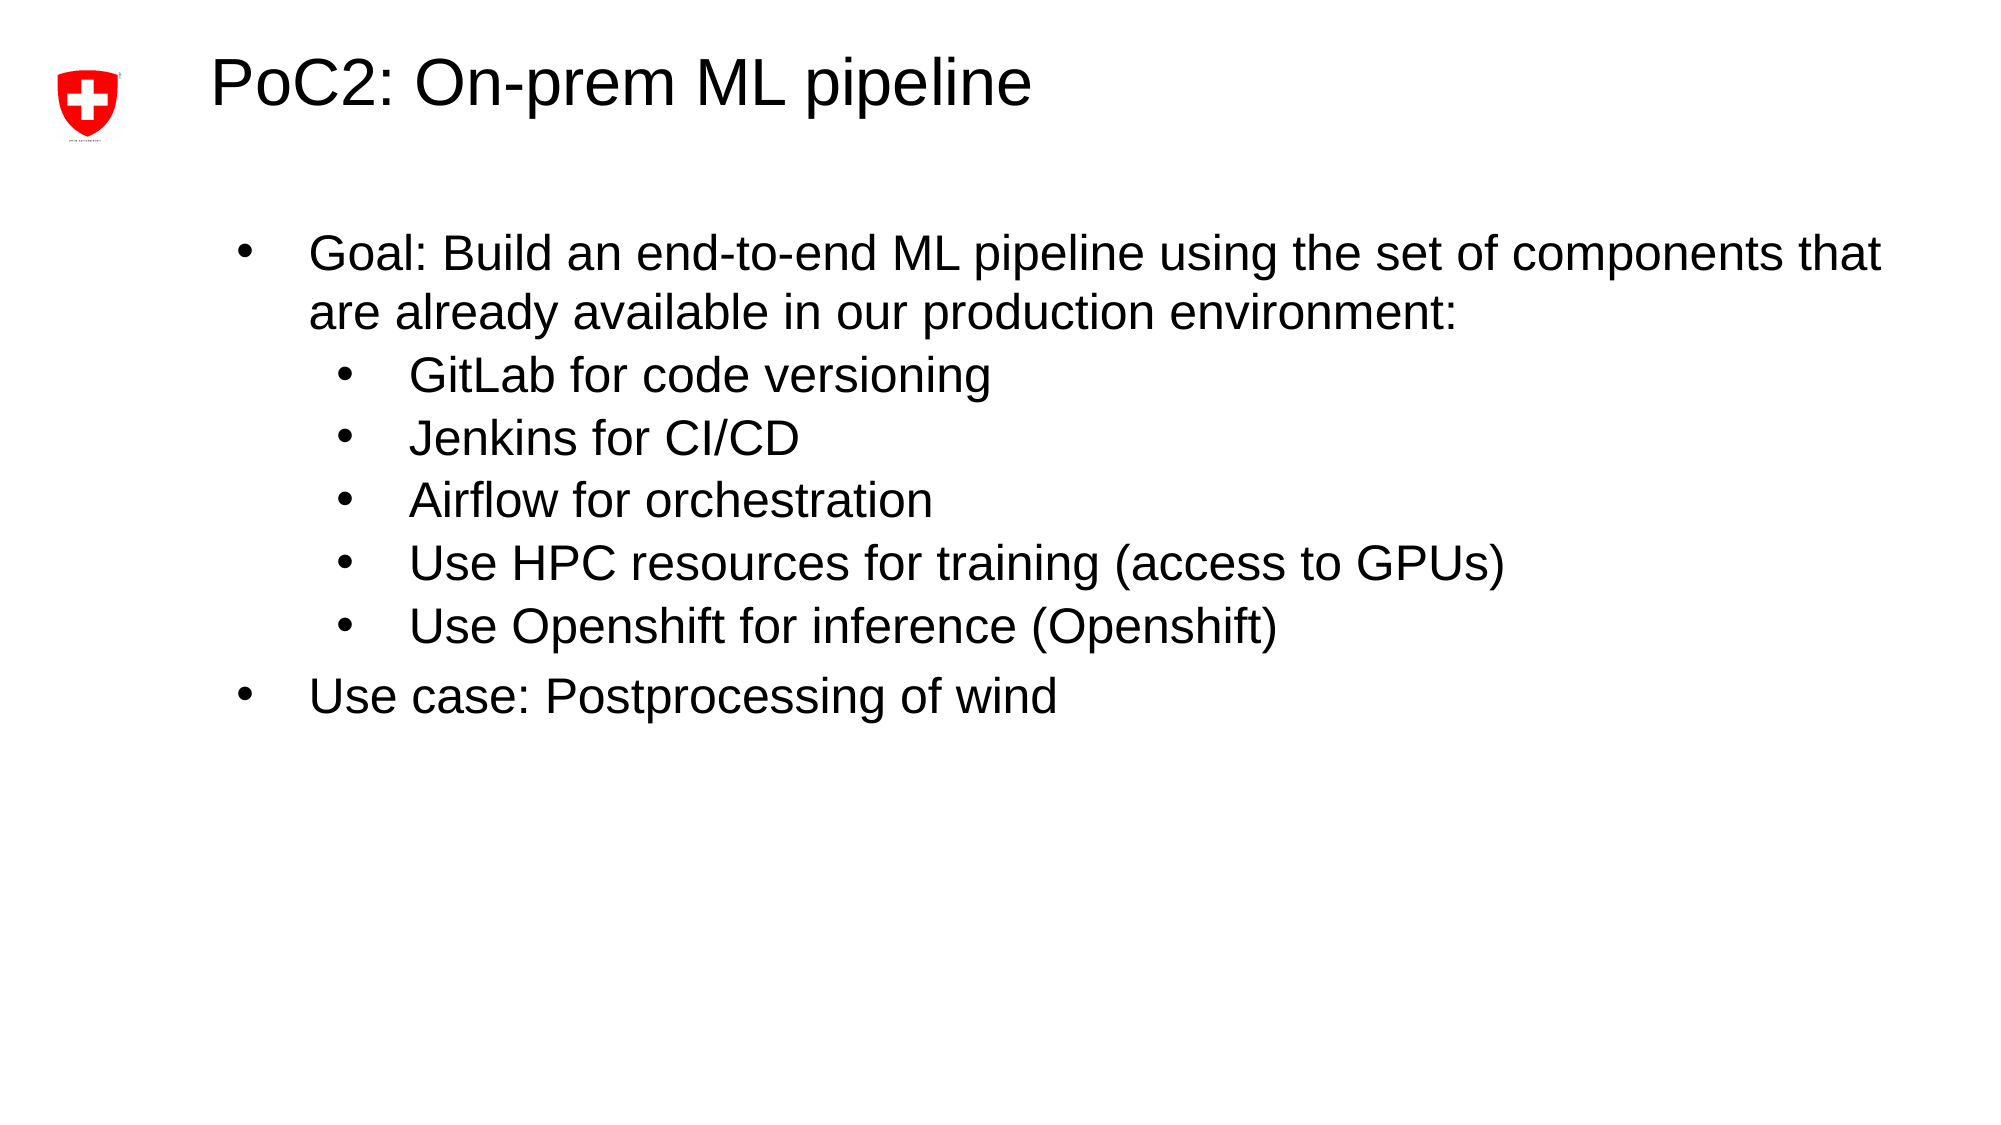

# PoC2: On-prem ML pipeline
Goal: Build an end-to-end ML pipeline using the set of components that are already available in our production environment:
GitLab for code versioning
Jenkins for CI/CD
Airflow for orchestration
Use HPC resources for training (access to GPUs)
Use Openshift for inference (Openshift)
Use case: Postprocessing of wind